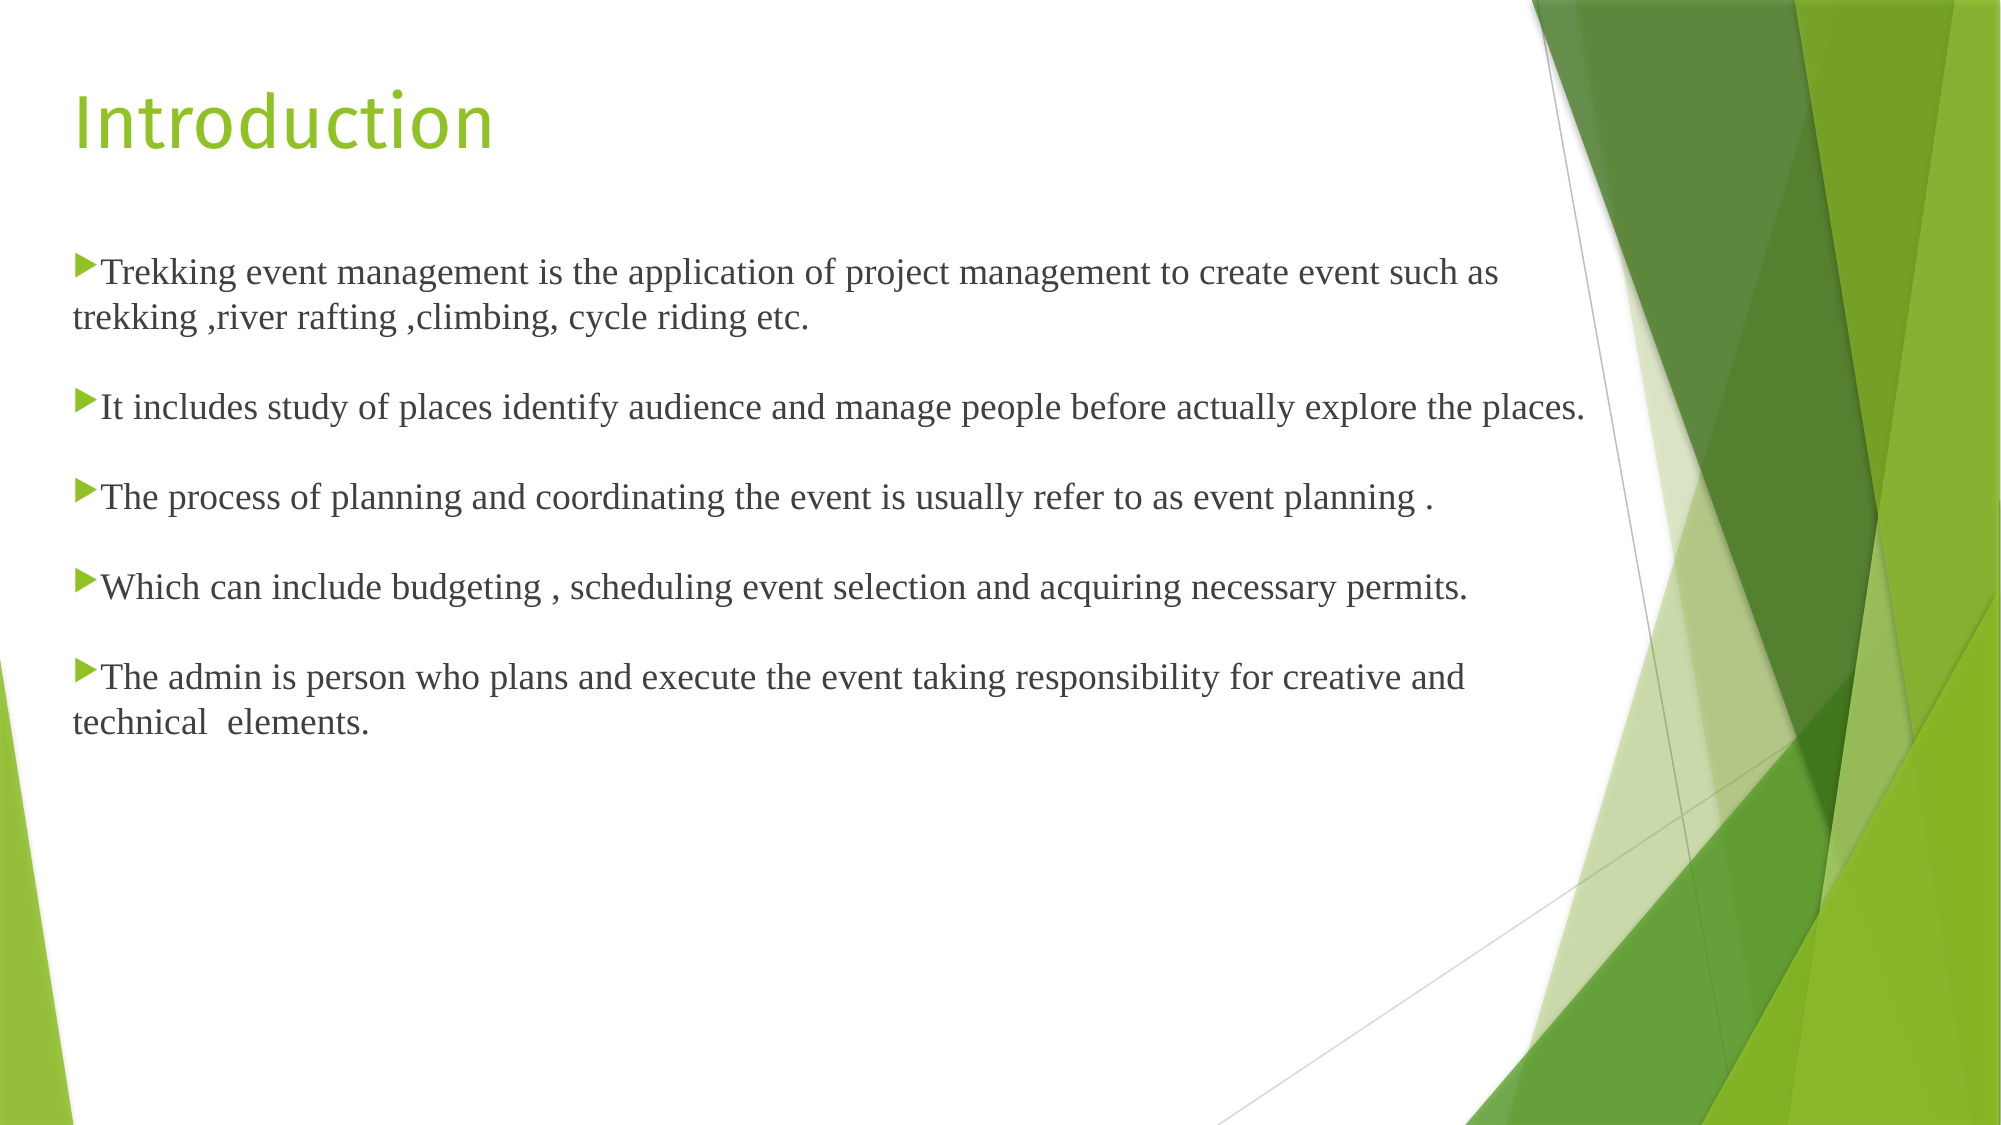

# Introduction
Trekking event management is the application of project management to create event such as trekking ,river rafting ,climbing, cycle riding etc.

It includes study of places identify audience and manage people before actually explore the places.

The process of planning and coordinating the event is usually refer to as event planning .

Which can include budgeting , scheduling event selection and acquiring necessary permits.

The admin is person who plans and execute the event taking responsibility for creative and technical  elements.